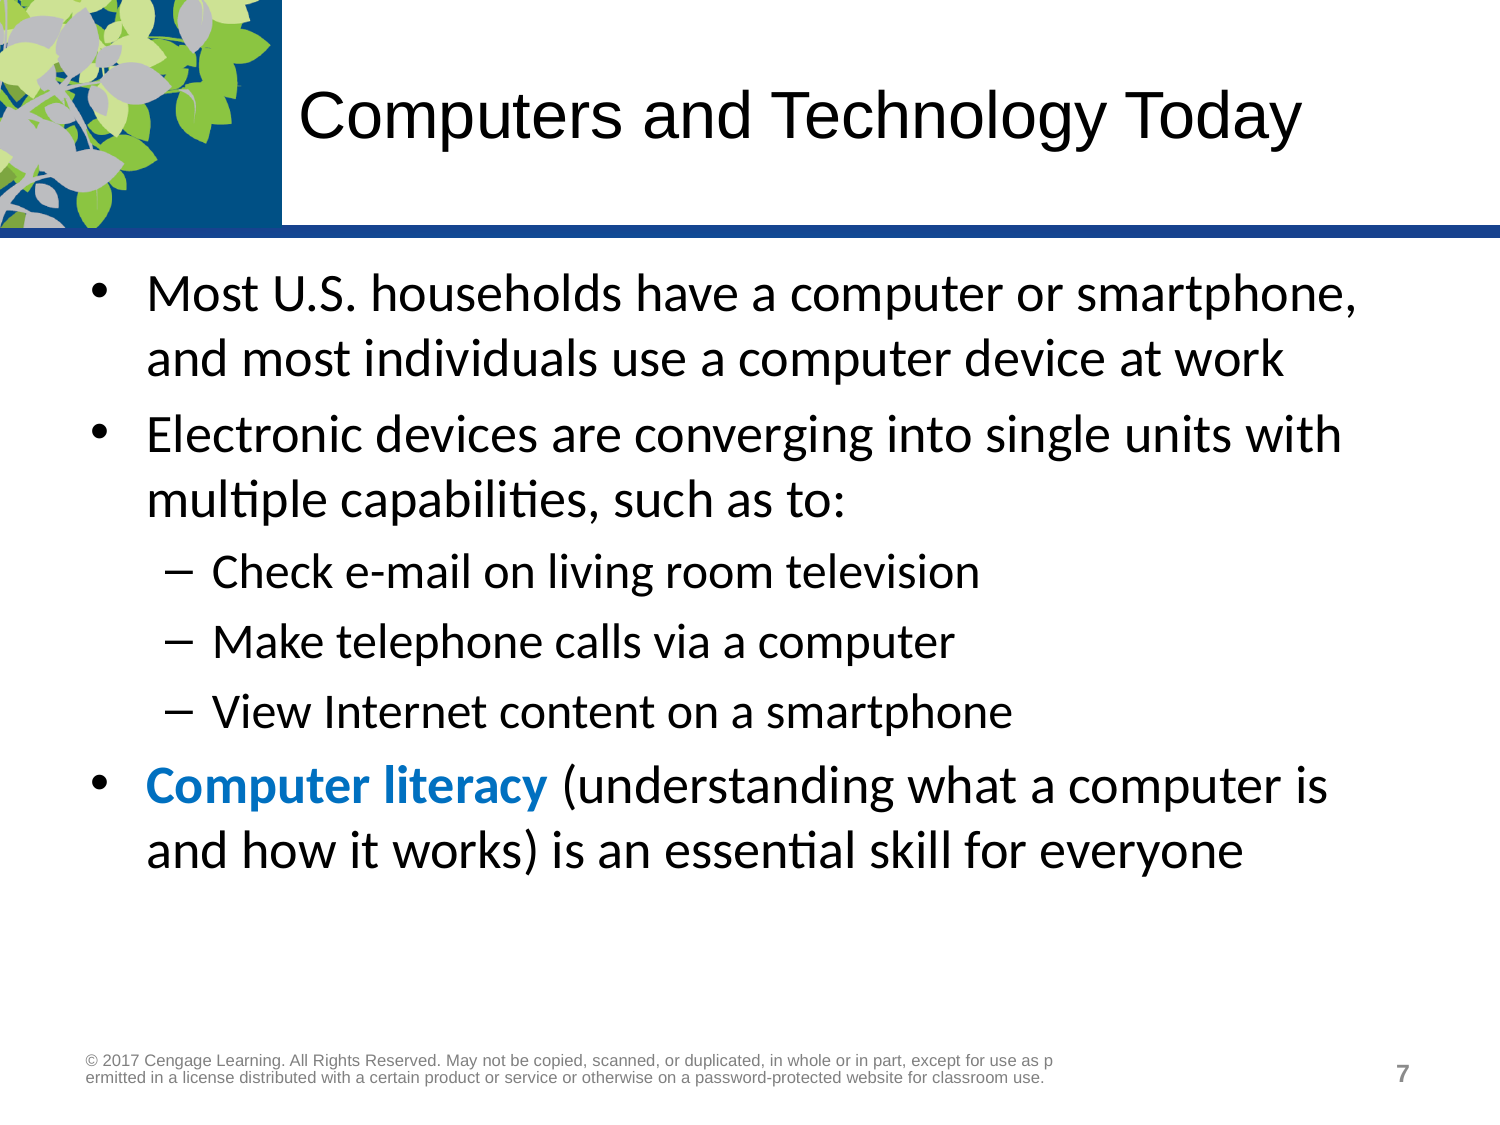

# Computers and Technology Today
Most U.S. households have a computer or smartphone, and most individuals use a computer device at work
Electronic devices are converging into single units with multiple capabilities, such as to:
Check e-mail on living room television
Make telephone calls via a computer
View Internet content on a smartphone
Computer literacy (understanding what a computer is and how it works) is an essential skill for everyone
© 2017 Cengage Learning. All Rights Reserved. May not be copied, scanned, or duplicated, in whole or in part, except for use as permitted in a license distributed with a certain product or service or otherwise on a password-protected website for classroom use.
7